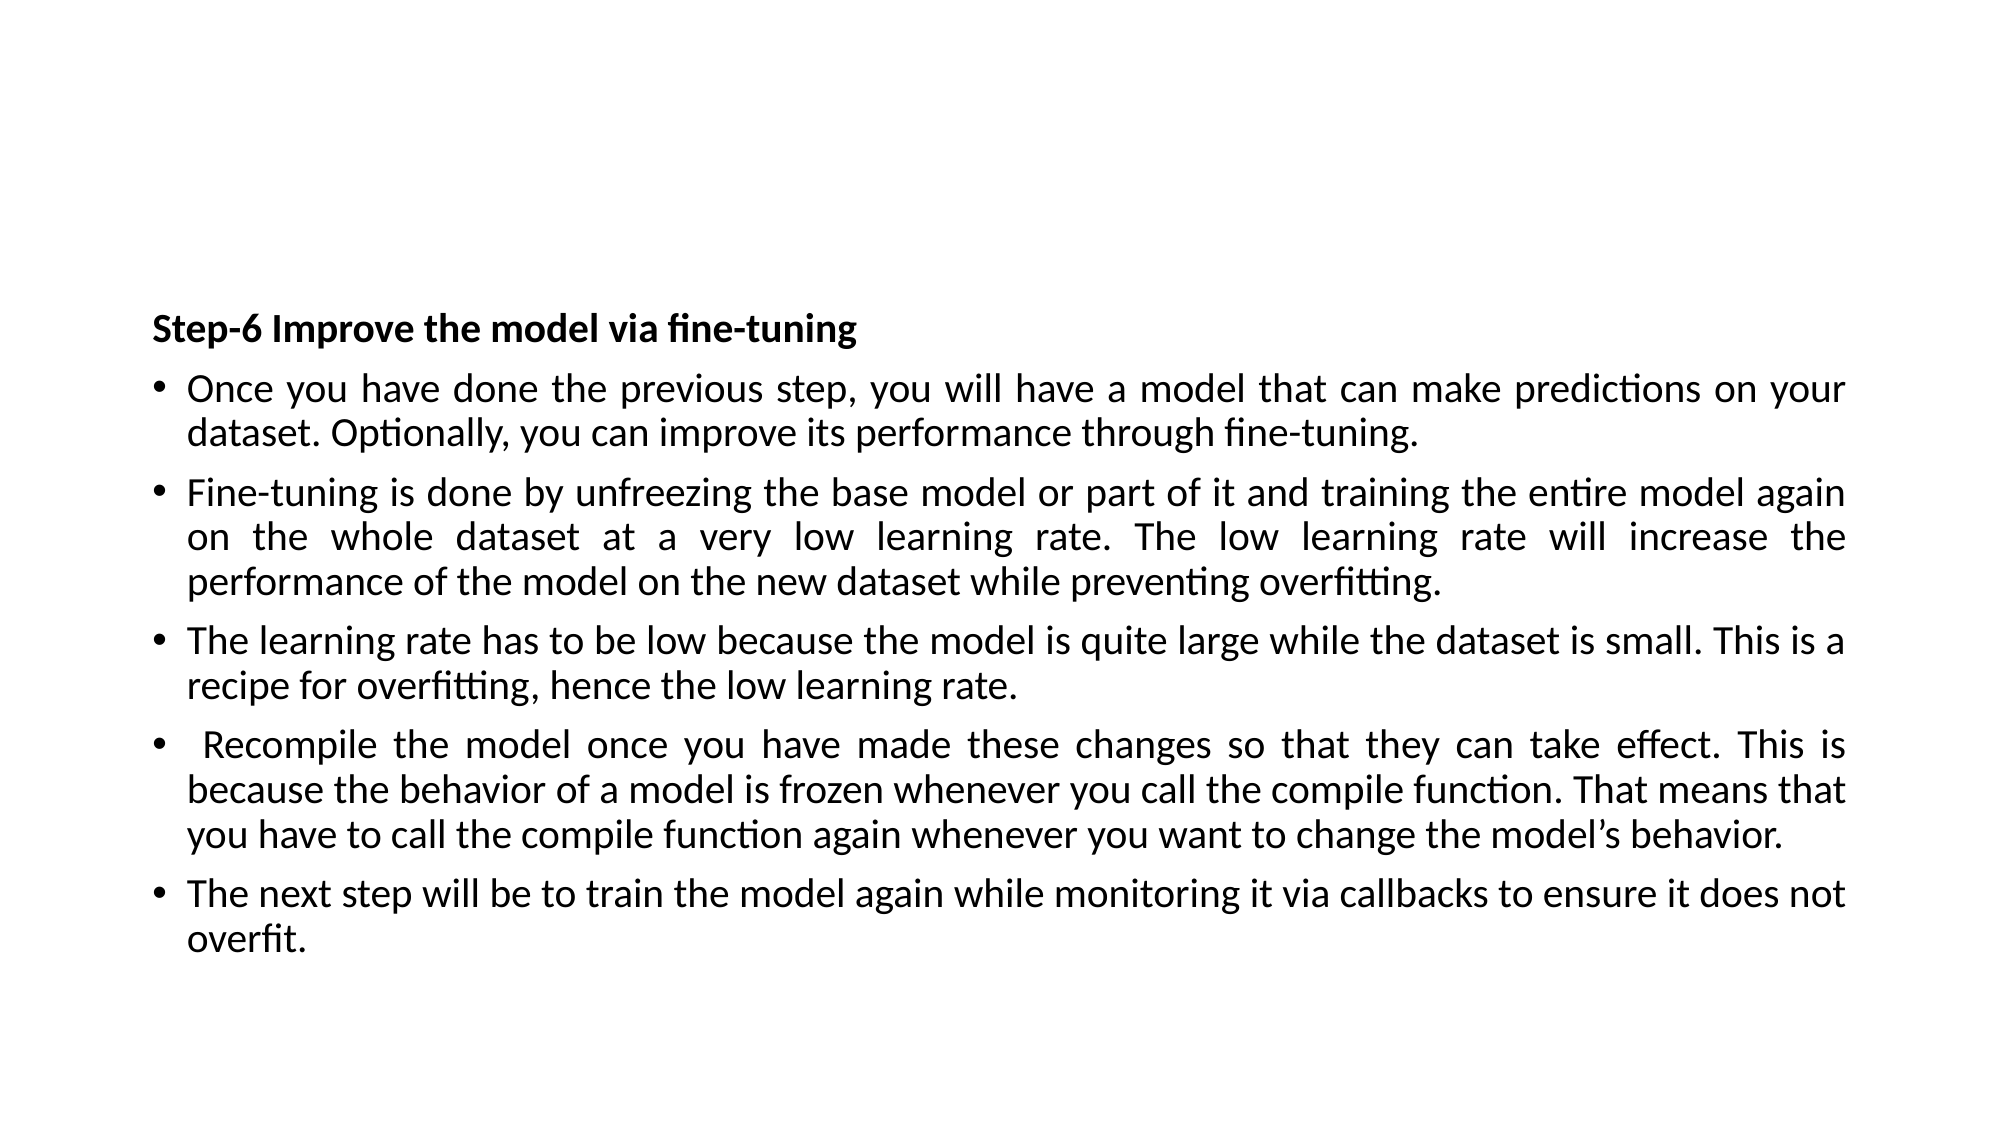

#
Step-6 Improve the model via fine-tuning
Once you have done the previous step, you will have a model that can make predictions on your dataset. Optionally, you can improve its performance through fine-tuning.
Fine-tuning is done by unfreezing the base model or part of it and training the entire model again on the whole dataset at a very low learning rate. The low learning rate will increase the performance of the model on the new dataset while preventing overfitting.
The learning rate has to be low because the model is quite large while the dataset is small. This is a recipe for overfitting, hence the low learning rate.
 Recompile the model once you have made these changes so that they can take effect. This is because the behavior of a model is frozen whenever you call the compile function. That means that you have to call the compile function again whenever you want to change the model’s behavior.
The next step will be to train the model again while monitoring it via callbacks to ensure it does not overfit.